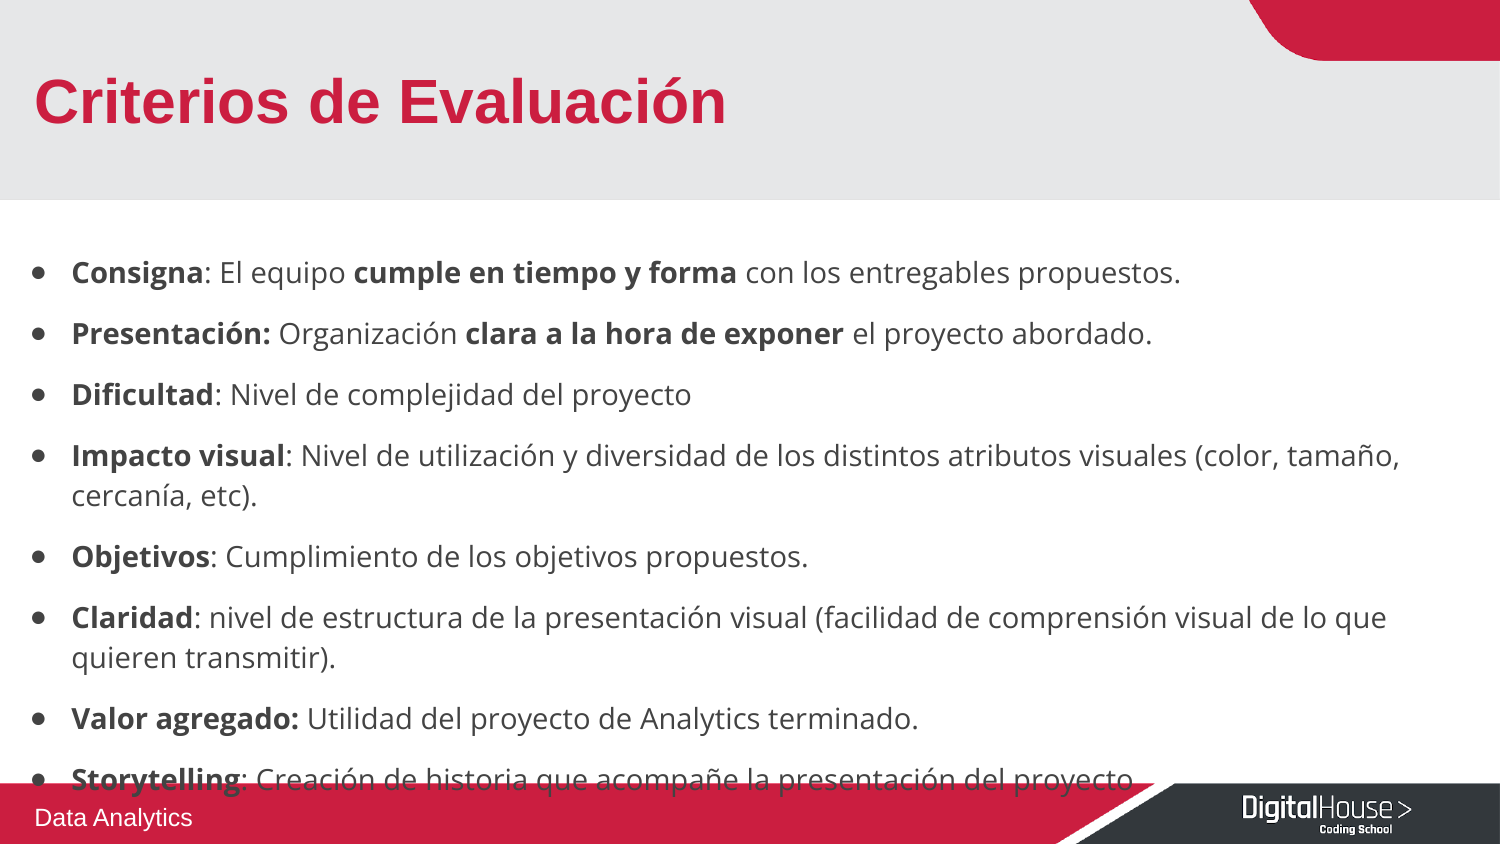

# Criterios de Evaluación

Consigna: El equipo cumple en tiempo y forma con los entregables propuestos.
Presentación: Organización clara a la hora de exponer el proyecto abordado.
Dificultad: Nivel de complejidad del proyecto
Impacto visual: Nivel de utilización y diversidad de los distintos atributos visuales (color, tamaño, cercanía, etc).
Objetivos: Cumplimiento de los objetivos propuestos.
Claridad: nivel de estructura de la presentación visual (facilidad de comprensión visual de lo que quieren transmitir).
Valor agregado: Utilidad del proyecto de Analytics terminado.
Storytelling: Creación de historia que acompañe la presentación del proyecto
Data Analytics